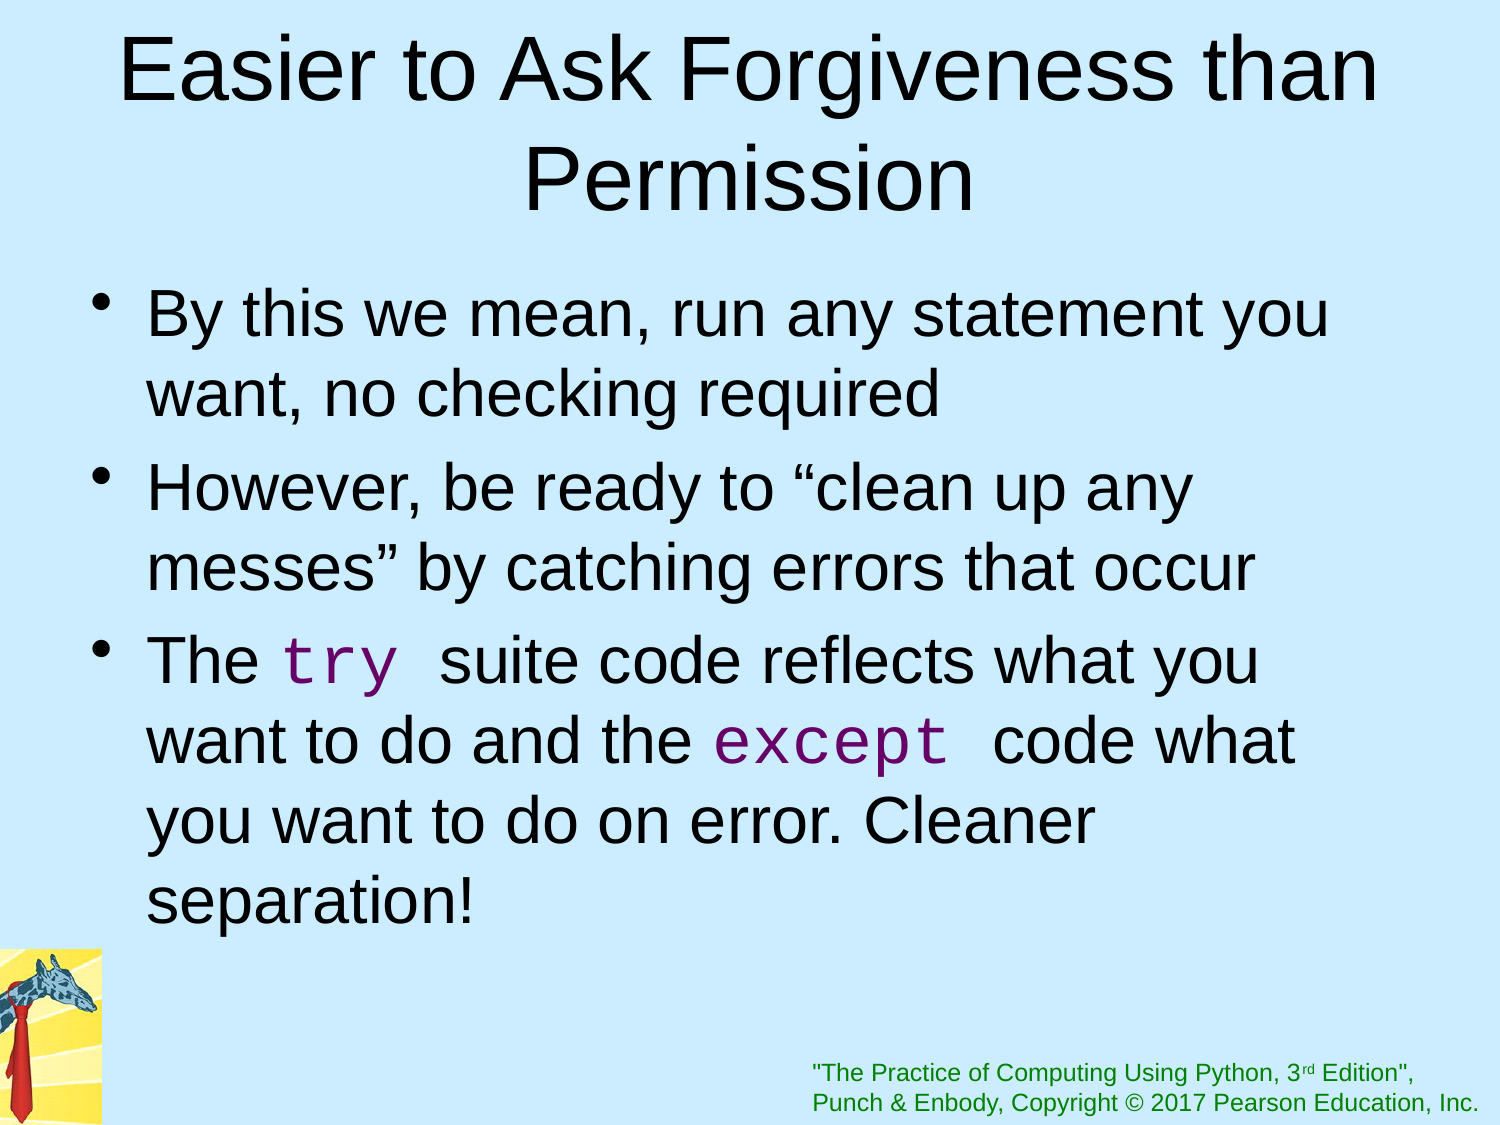

# Easier to Ask Forgiveness than Permission
By this we mean, run any statement you want, no checking required
However, be ready to “clean up any messes” by catching errors that occur
The try suite code reflects what you want to do and the except code what you want to do on error. Cleaner separation!